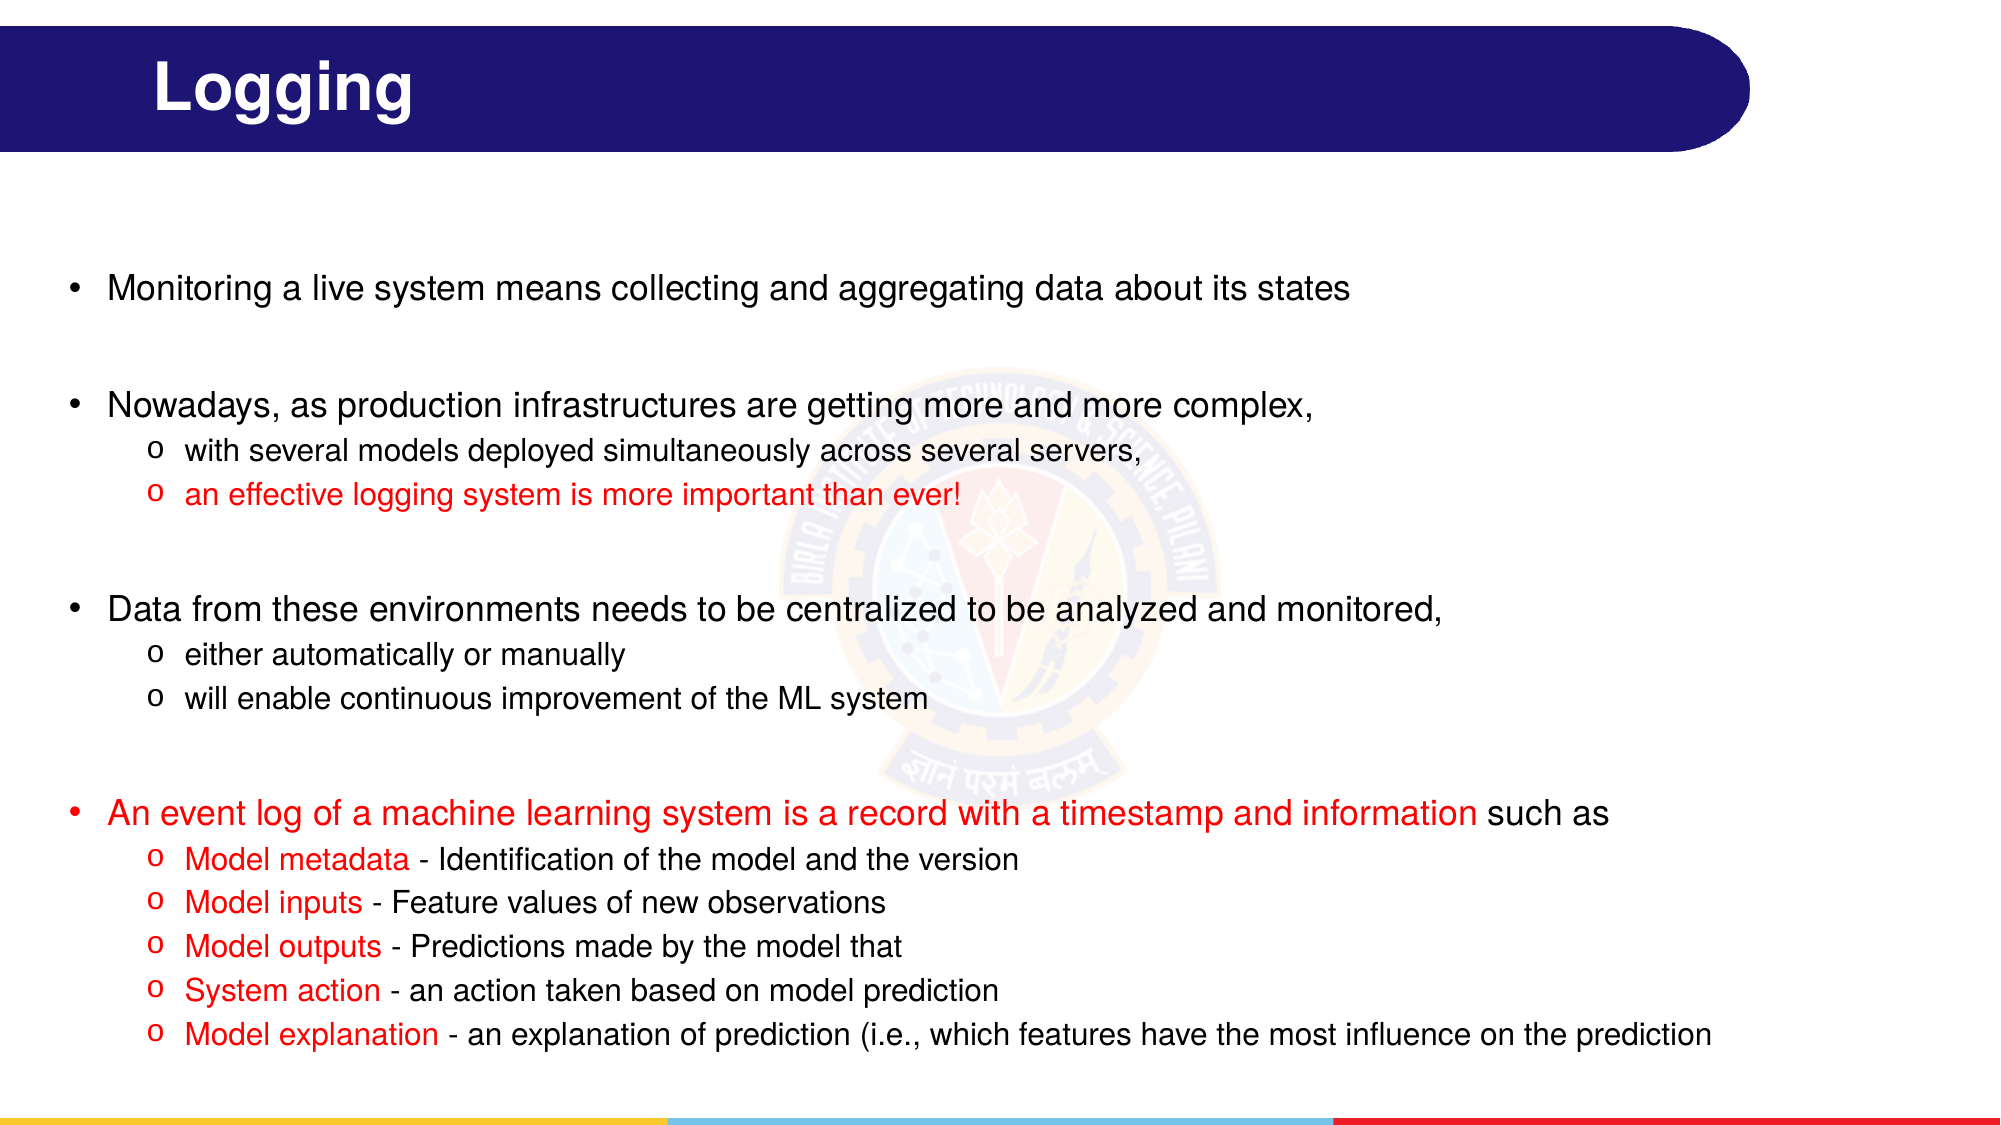

# Logging

Monitoring a live system means collecting and aggregating data about its states

Nowadays, as production infrastructures are getting more and more complex,
with several models deployed simultaneously across several servers,
an effective logging system is more important than ever!

Data from these environments needs to be centralized to be analyzed and monitored,
either automatically or manually
will enable continuous improvement of the ML system

An event log of a machine learning system is a record with a timestamp and information such as
Model metadata - Identification of the model and the version
Model inputs - Feature values of new observations
Model outputs - Predictions made by the model that
System action - an action taken based on model prediction
Model explanation - an explanation of prediction (i.e., which features have the most influence on the prediction